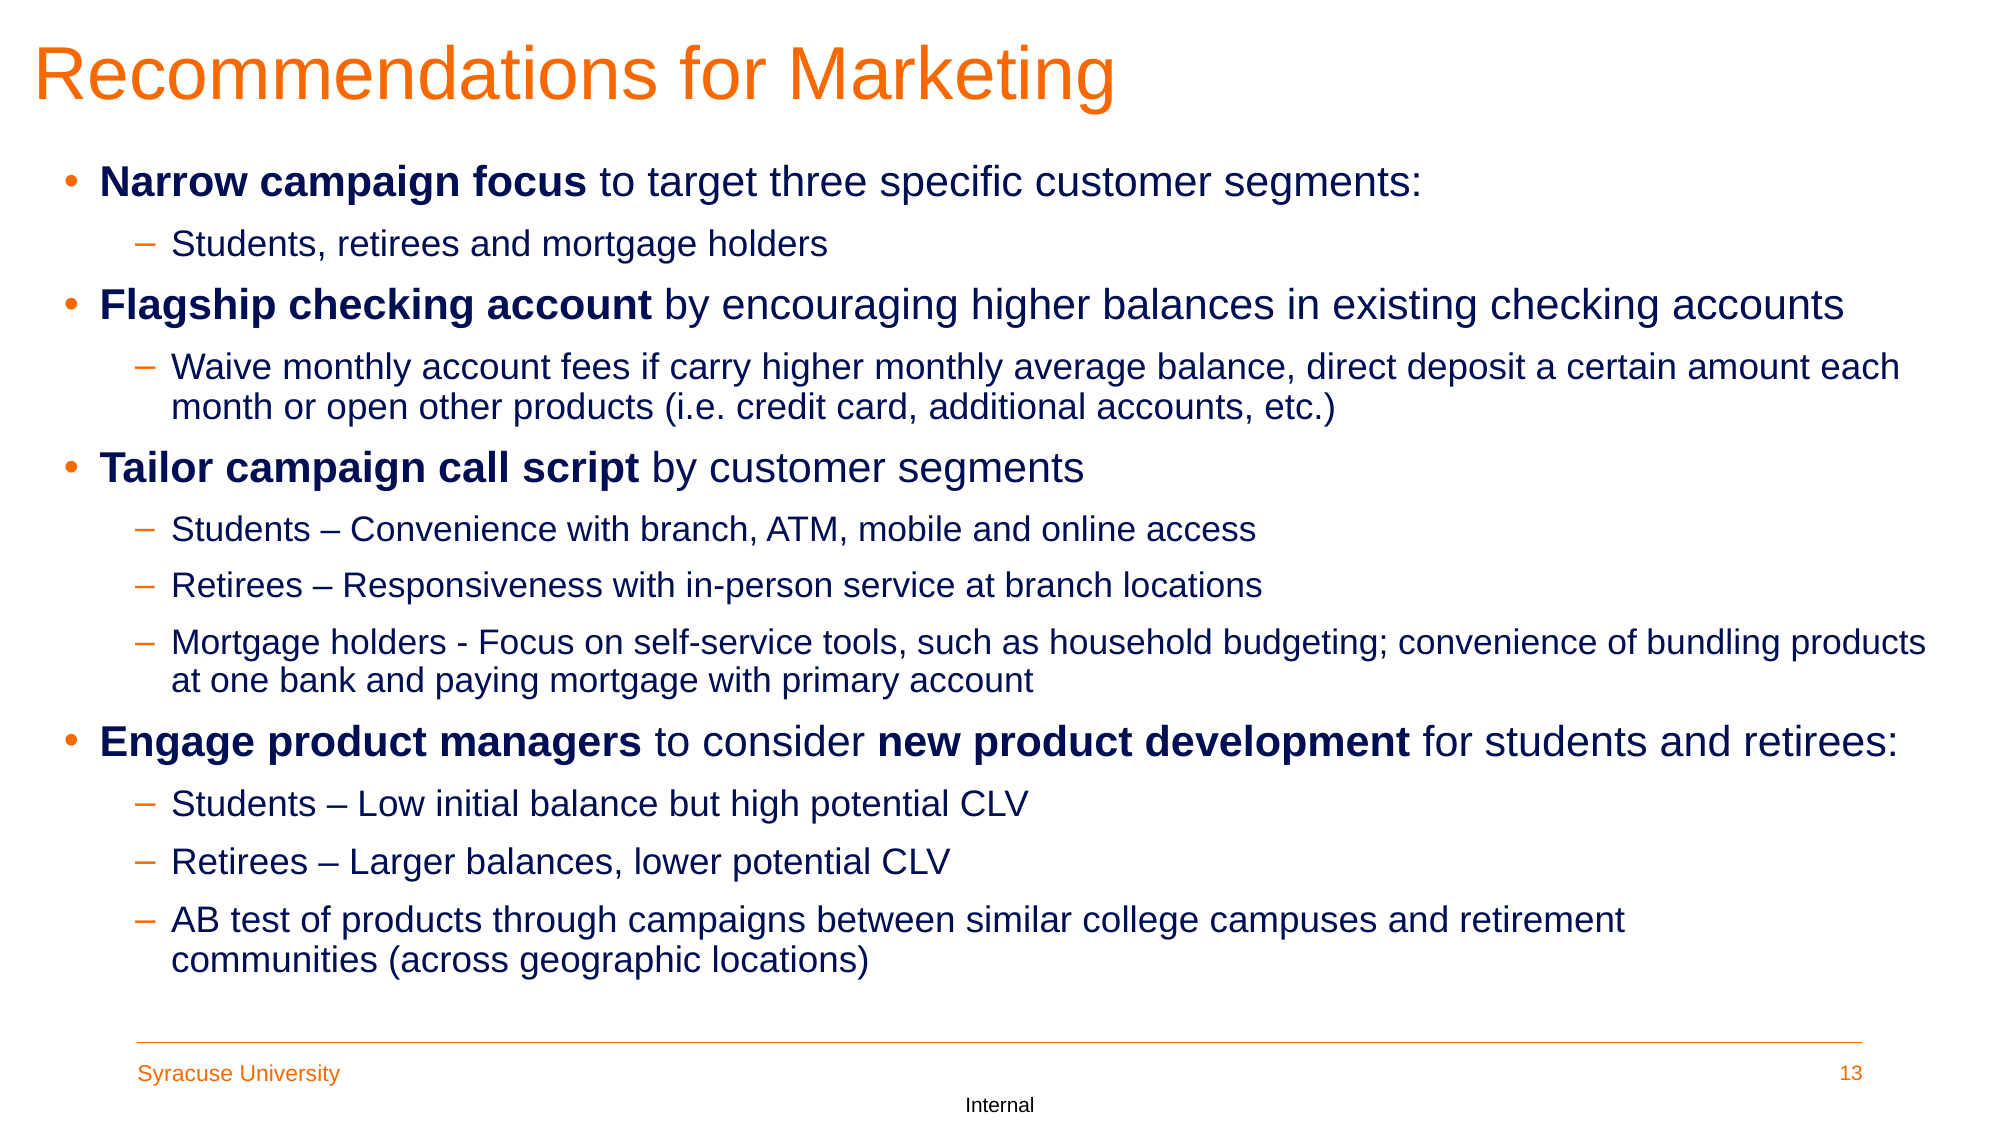

# Recommendations for Marketing
Narrow campaign focus to target three specific customer segments:
Students, retirees and mortgage holders
Flagship checking account by encouraging higher balances in existing checking accounts
Waive monthly account fees if carry higher monthly average balance, direct deposit a certain amount each month or open other products (i.e. credit card, additional accounts, etc.)
Tailor campaign call script by customer segments
Students – Convenience with branch, ATM, mobile and online access
Retirees – Responsiveness with in-person service at branch locations
Mortgage holders - Focus on self-service tools, such as household budgeting; convenience of bundling products at one bank and paying mortgage with primary account
Engage product managers to consider new product development for students and retirees:
Students – Low initial balance but high potential CLV
Retirees – Larger balances, lower potential CLV
AB test of products through campaigns between similar college campuses and retirement communities (across geographic locations)